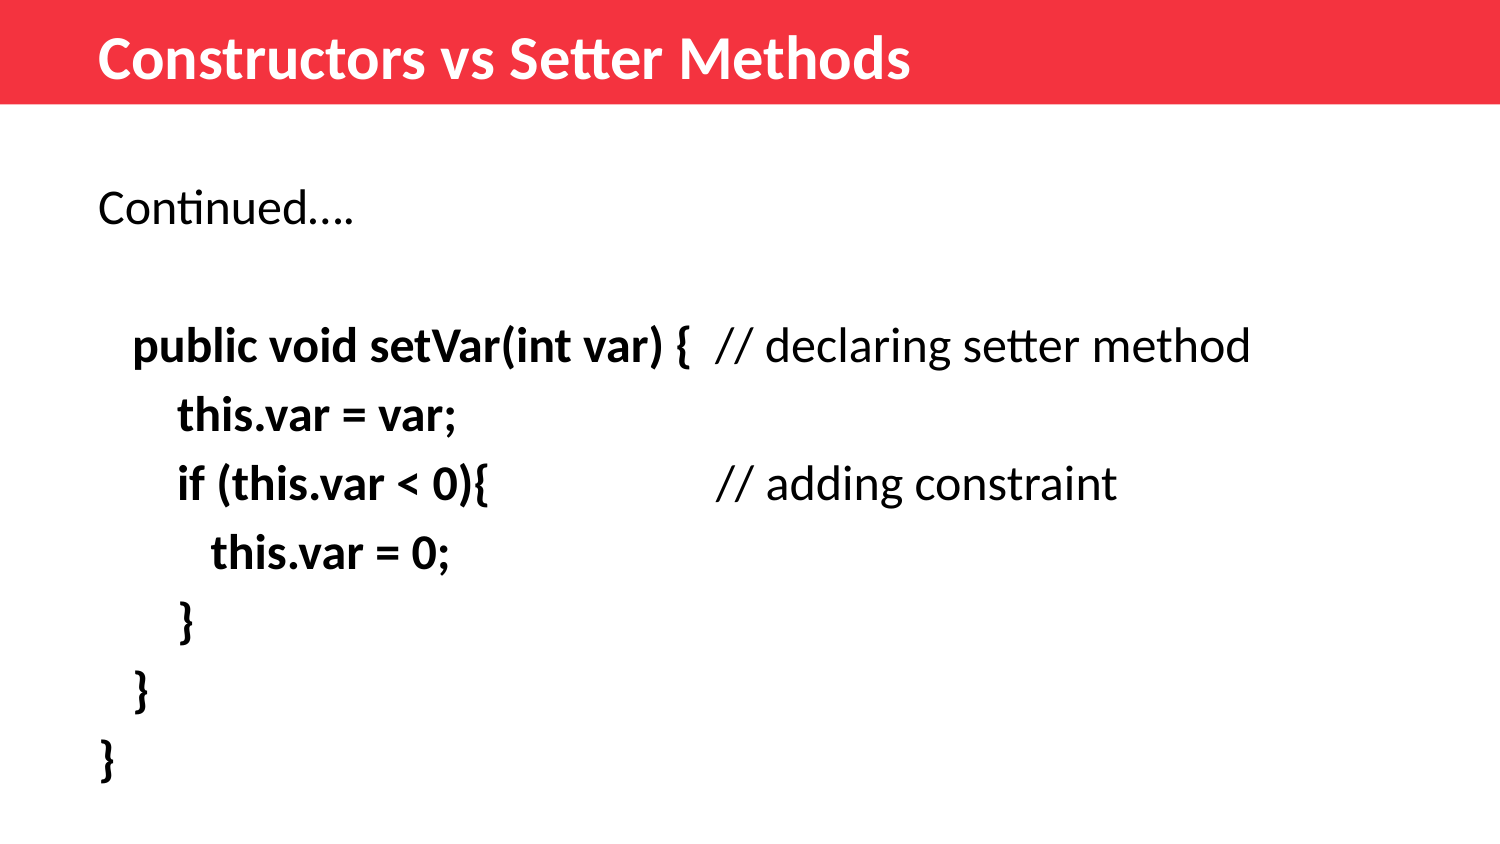

Constructors vs Setter Methods

Continued….

   public void setVar(int var) {  // declaring setter method
       this.var = var;
       if (this.var < 0){                    // adding constraint
          this.var = 0;
       }
   }
}